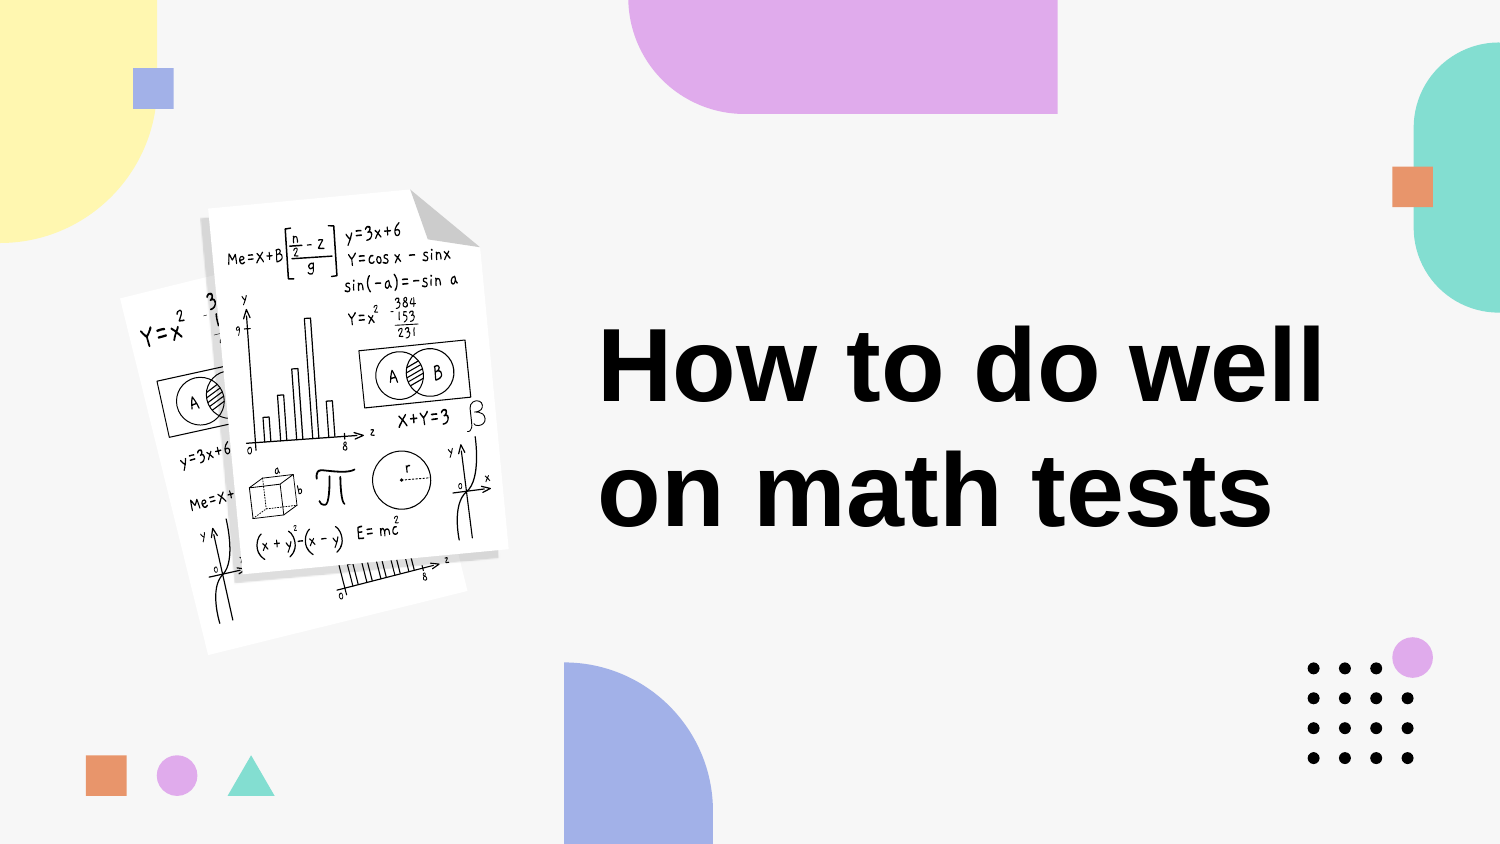

# How to do well on math tests